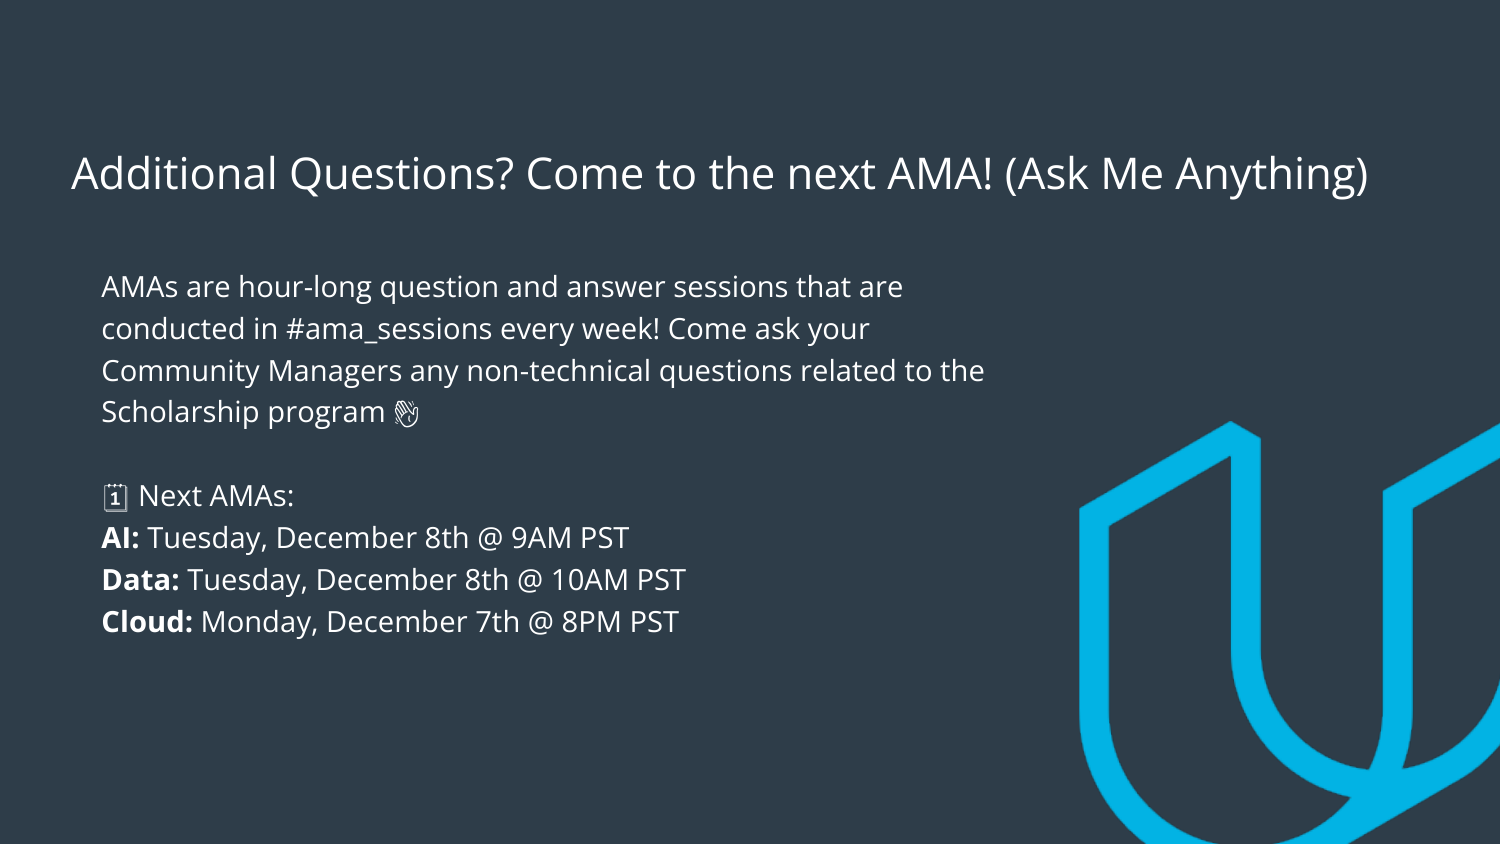

Additional Questions? Come to the next AMA! (Ask Me Anything)

AMAs are hour-long question and answer sessions that are  conducted in #ama_sessions every week! Come ask your Community Managers any non-technical questions related to the Scholarship program 👋

🗓 Next AMAs:
AI: Tuesday, December 8th @ 9AM PST
Data: Tuesday, December 8th @ 10AM PST
Cloud: Monday, December 7th @ 8PM PST